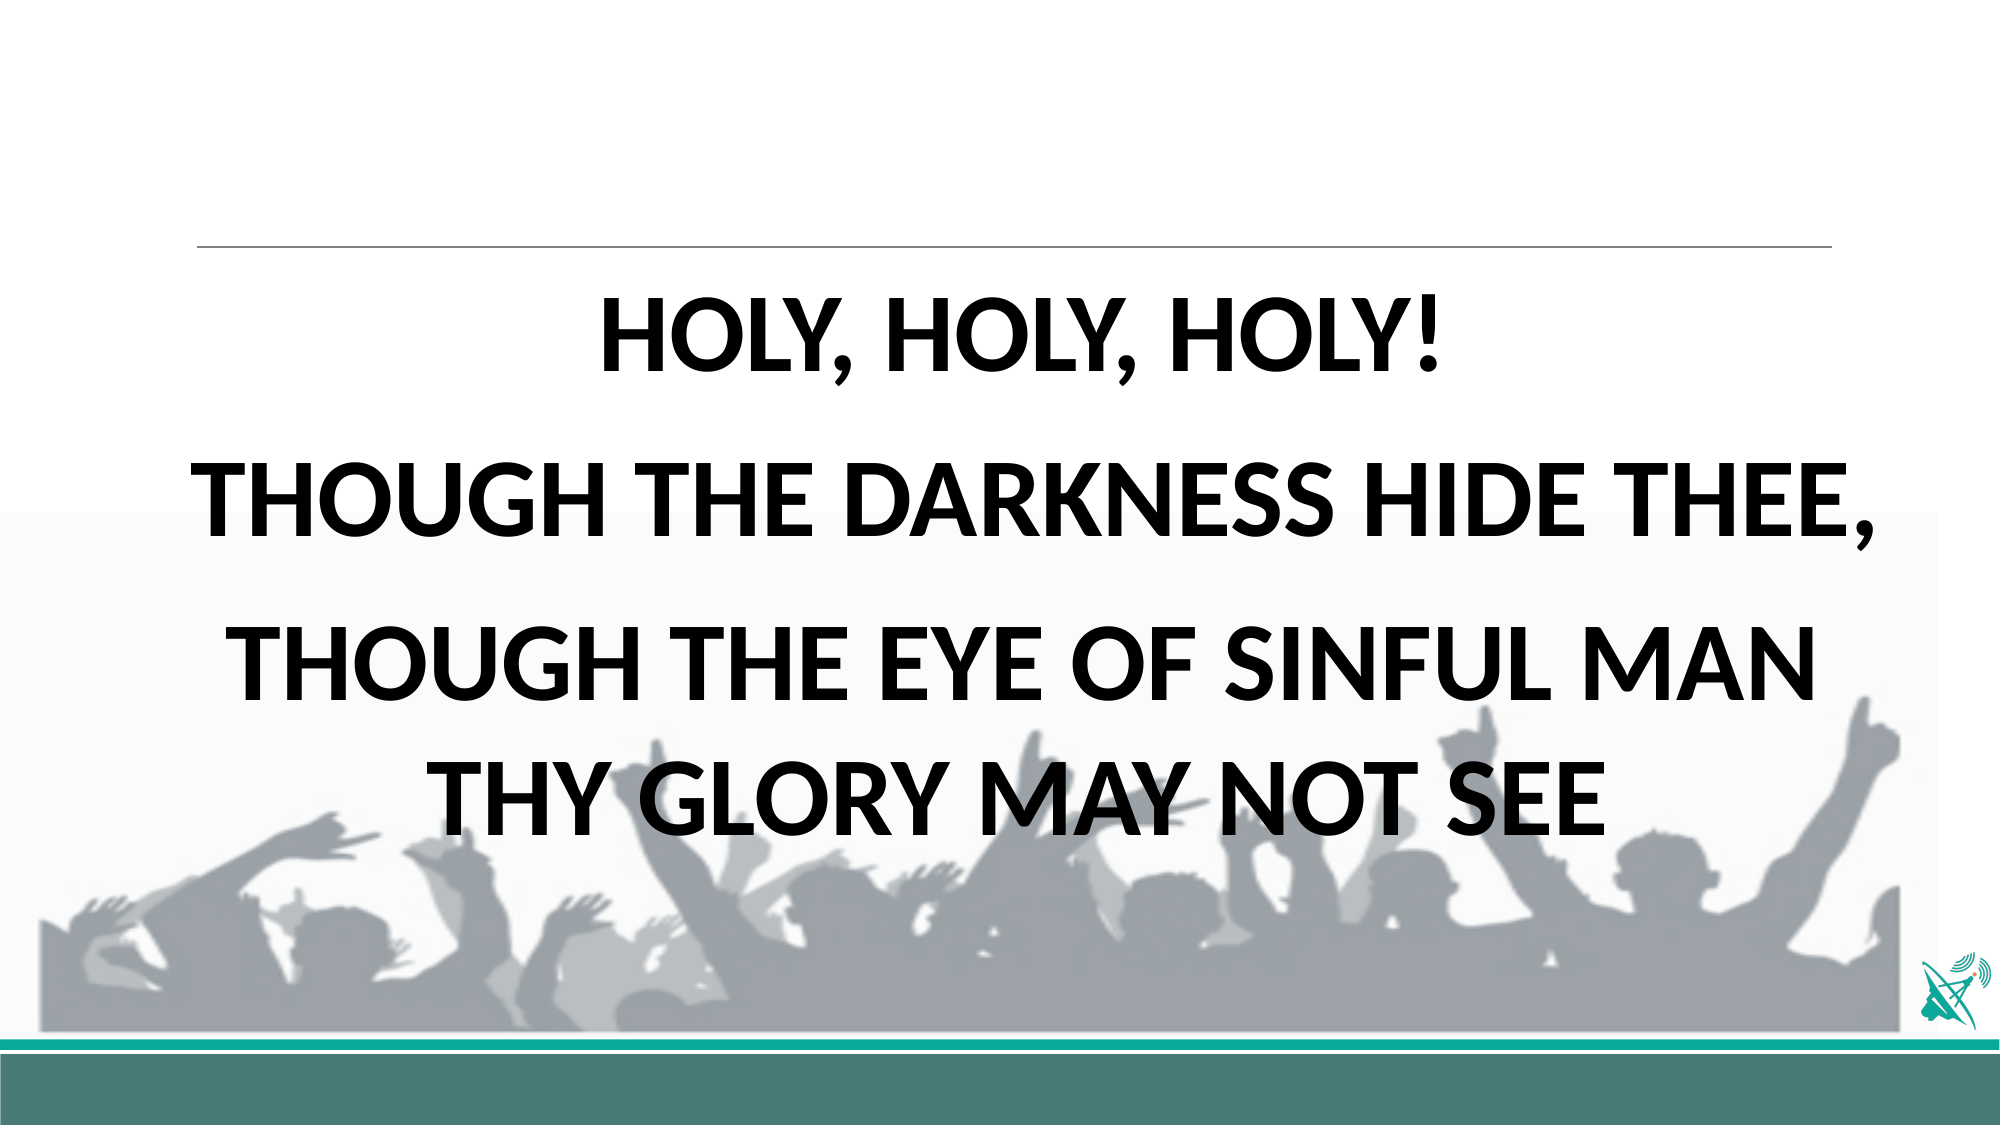

HOLY, HOLY, HOLY!
 THOUGH THE DARKNESS HIDE THEE,
THOUGH THE EYE OF SINFUL MAN THY GLORY MAY NOT SEE